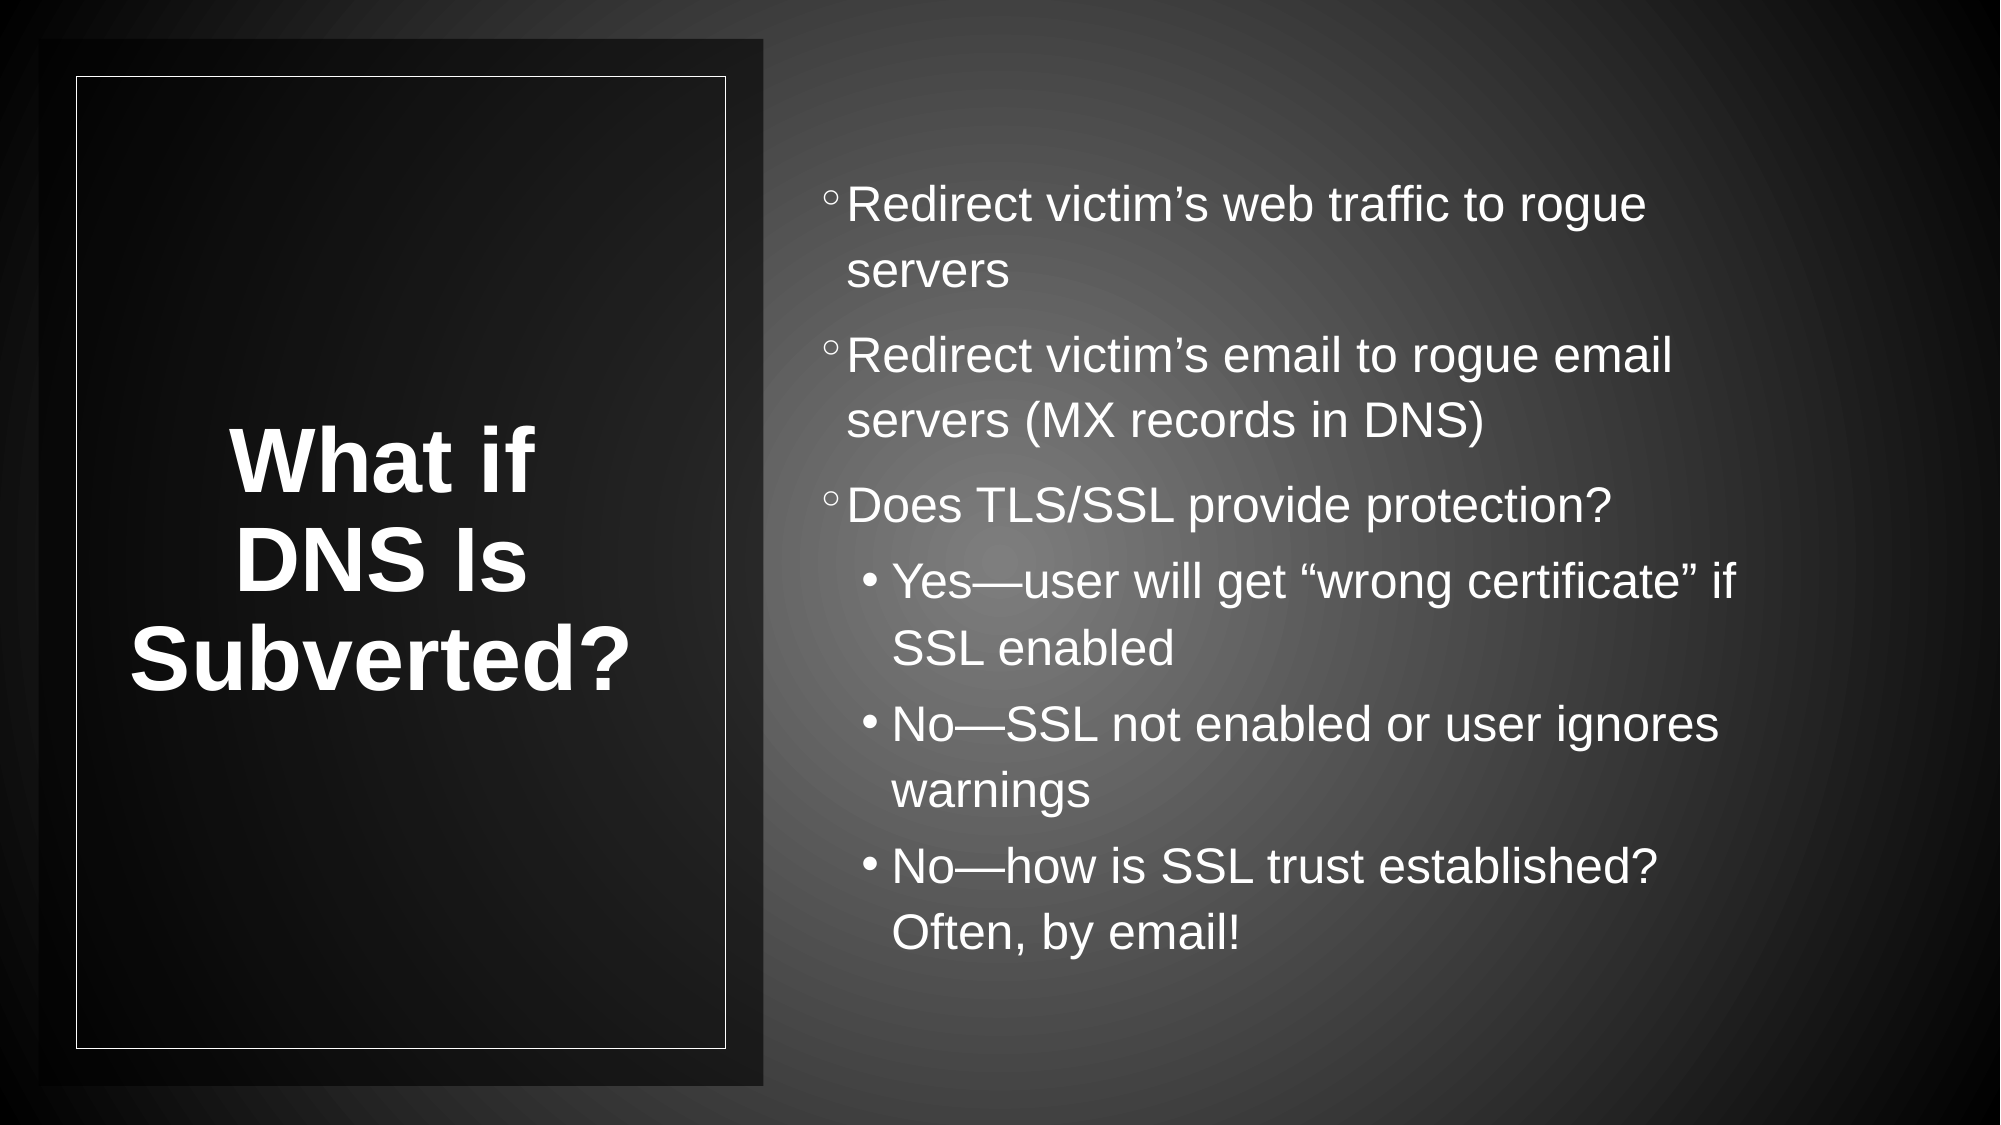

Redirect victim’s web traffic to rogue servers
Redirect victim’s email to rogue email servers (MX records in DNS)
Does TLS/SSL provide protection?
Yes―user will get “wrong certificate” if SSL enabled
No―SSL not enabled or user ignores warnings
No―how is SSL trust established?  Often, by email!
# What if DNS Is Subverted?